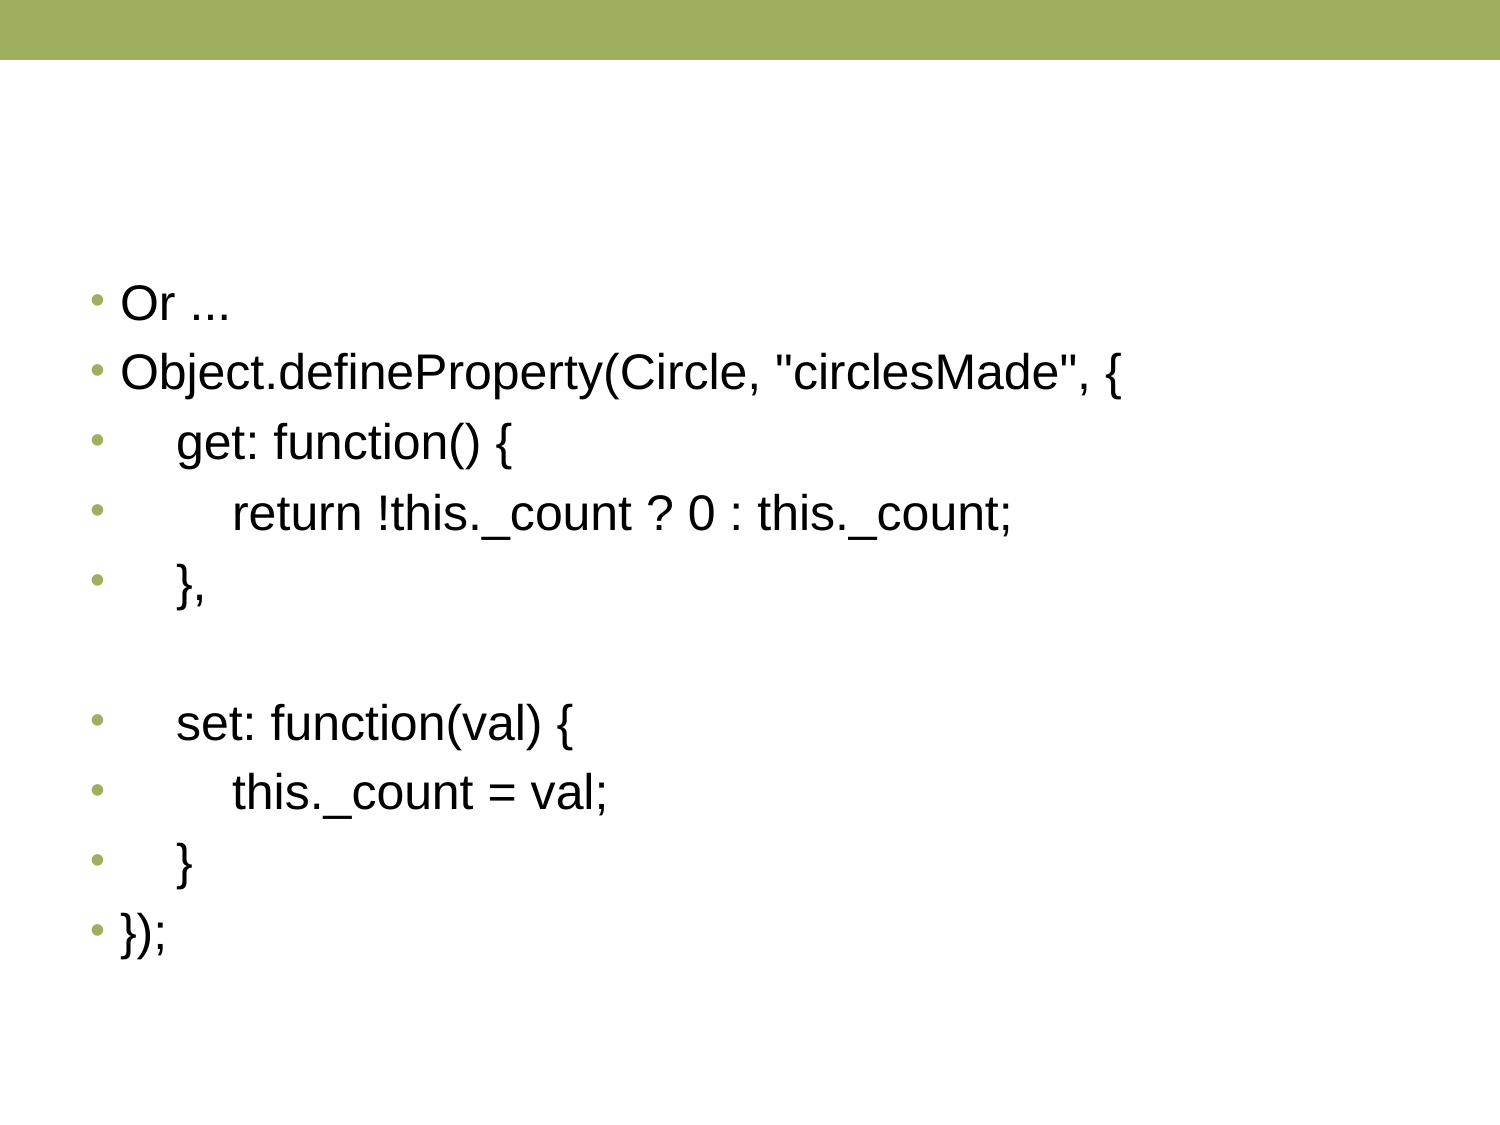

#
Or ...
Object.defineProperty(Circle, "circlesMade", {
    get: function() {
        return !this._count ? 0 : this._count;
    },

    set: function(val) {
        this._count = val;
    }
});